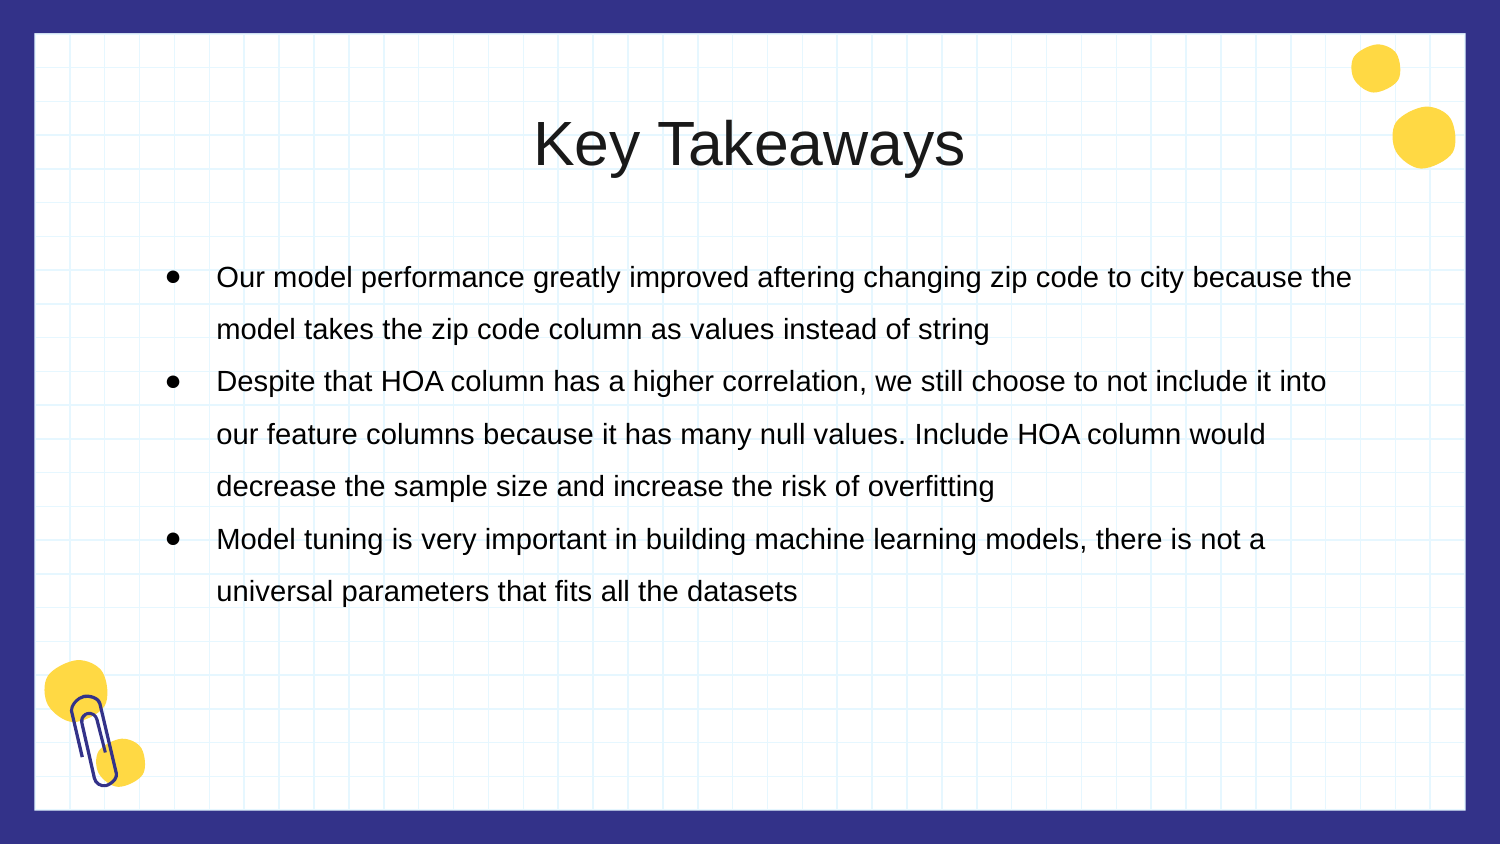

# Key Takeaways
Our model performance greatly improved aftering changing zip code to city because the model takes the zip code column as values instead of string
Despite that HOA column has a higher correlation, we still choose to not include it into our feature columns because it has many null values. Include HOA column would decrease the sample size and increase the risk of overfitting
Model tuning is very important in building machine learning models, there is not a universal parameters that fits all the datasets